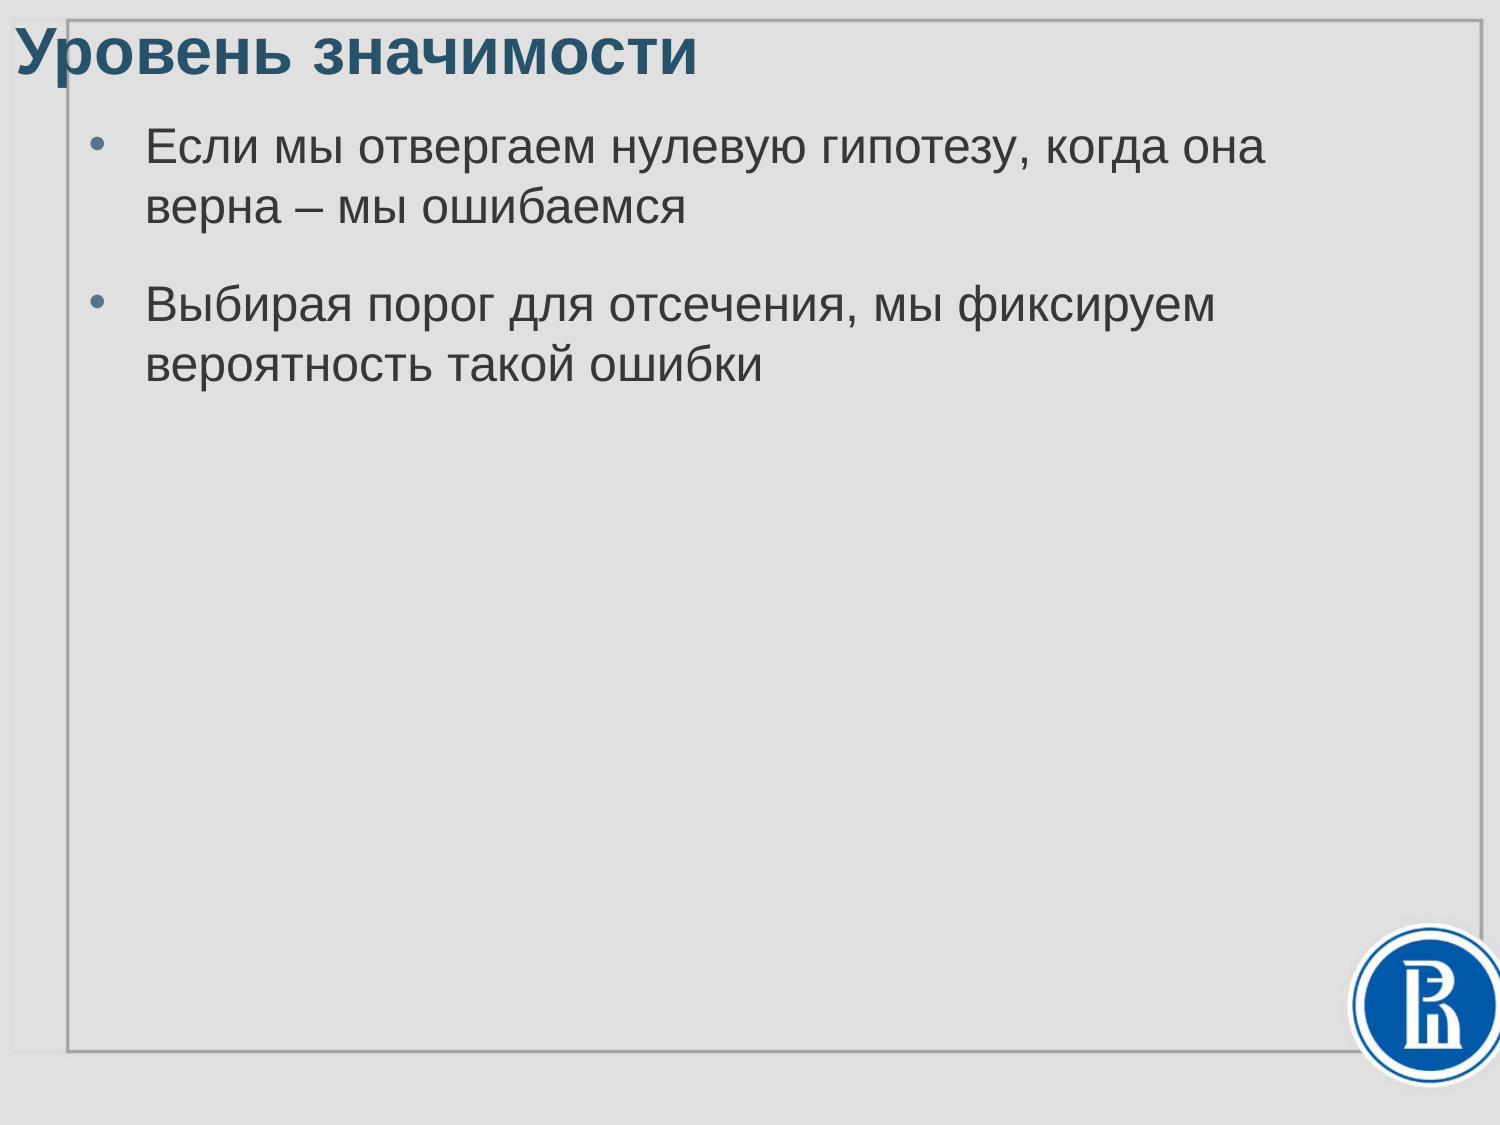

# Уровень значимости
Если мы отвергаем нулевую гипотезу, когда она верна – мы ошибаемся
Выбирая порог для отсечения, мы фиксируем вероятность такой ошибки